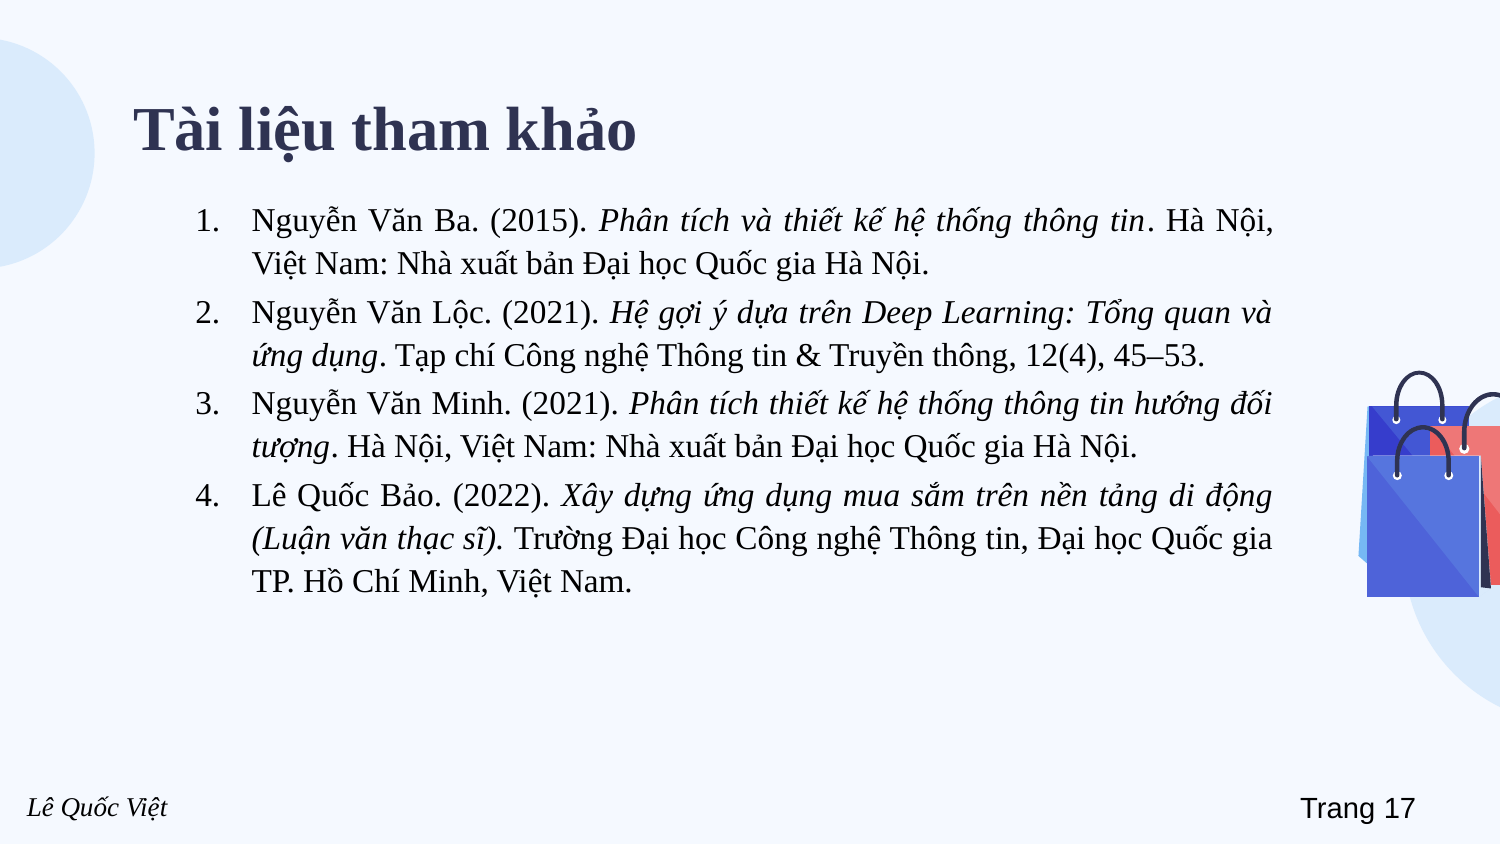

# Tài liệu tham khảo
Nguyễn Văn Ba. (2015). Phân tích và thiết kế hệ thống thông tin. Hà Nội, Việt Nam: Nhà xuất bản Đại học Quốc gia Hà Nội.
Nguyễn Văn Lộc. (2021). Hệ gợi ý dựa trên Deep Learning: Tổng quan và ứng dụng. Tạp chí Công nghệ Thông tin & Truyền thông, 12(4), 45–53.
Nguyễn Văn Minh. (2021). Phân tích thiết kế hệ thống thông tin hướng đối tượng. Hà Nội, Việt Nam: Nhà xuất bản Đại học Quốc gia Hà Nội.
Lê Quốc Bảo. (2022). Xây dựng ứng dụng mua sắm trên nền tảng di động (Luận văn thạc sĩ). Trường Đại học Công nghệ Thông tin, Đại học Quốc gia TP. Hồ Chí Minh, Việt Nam.